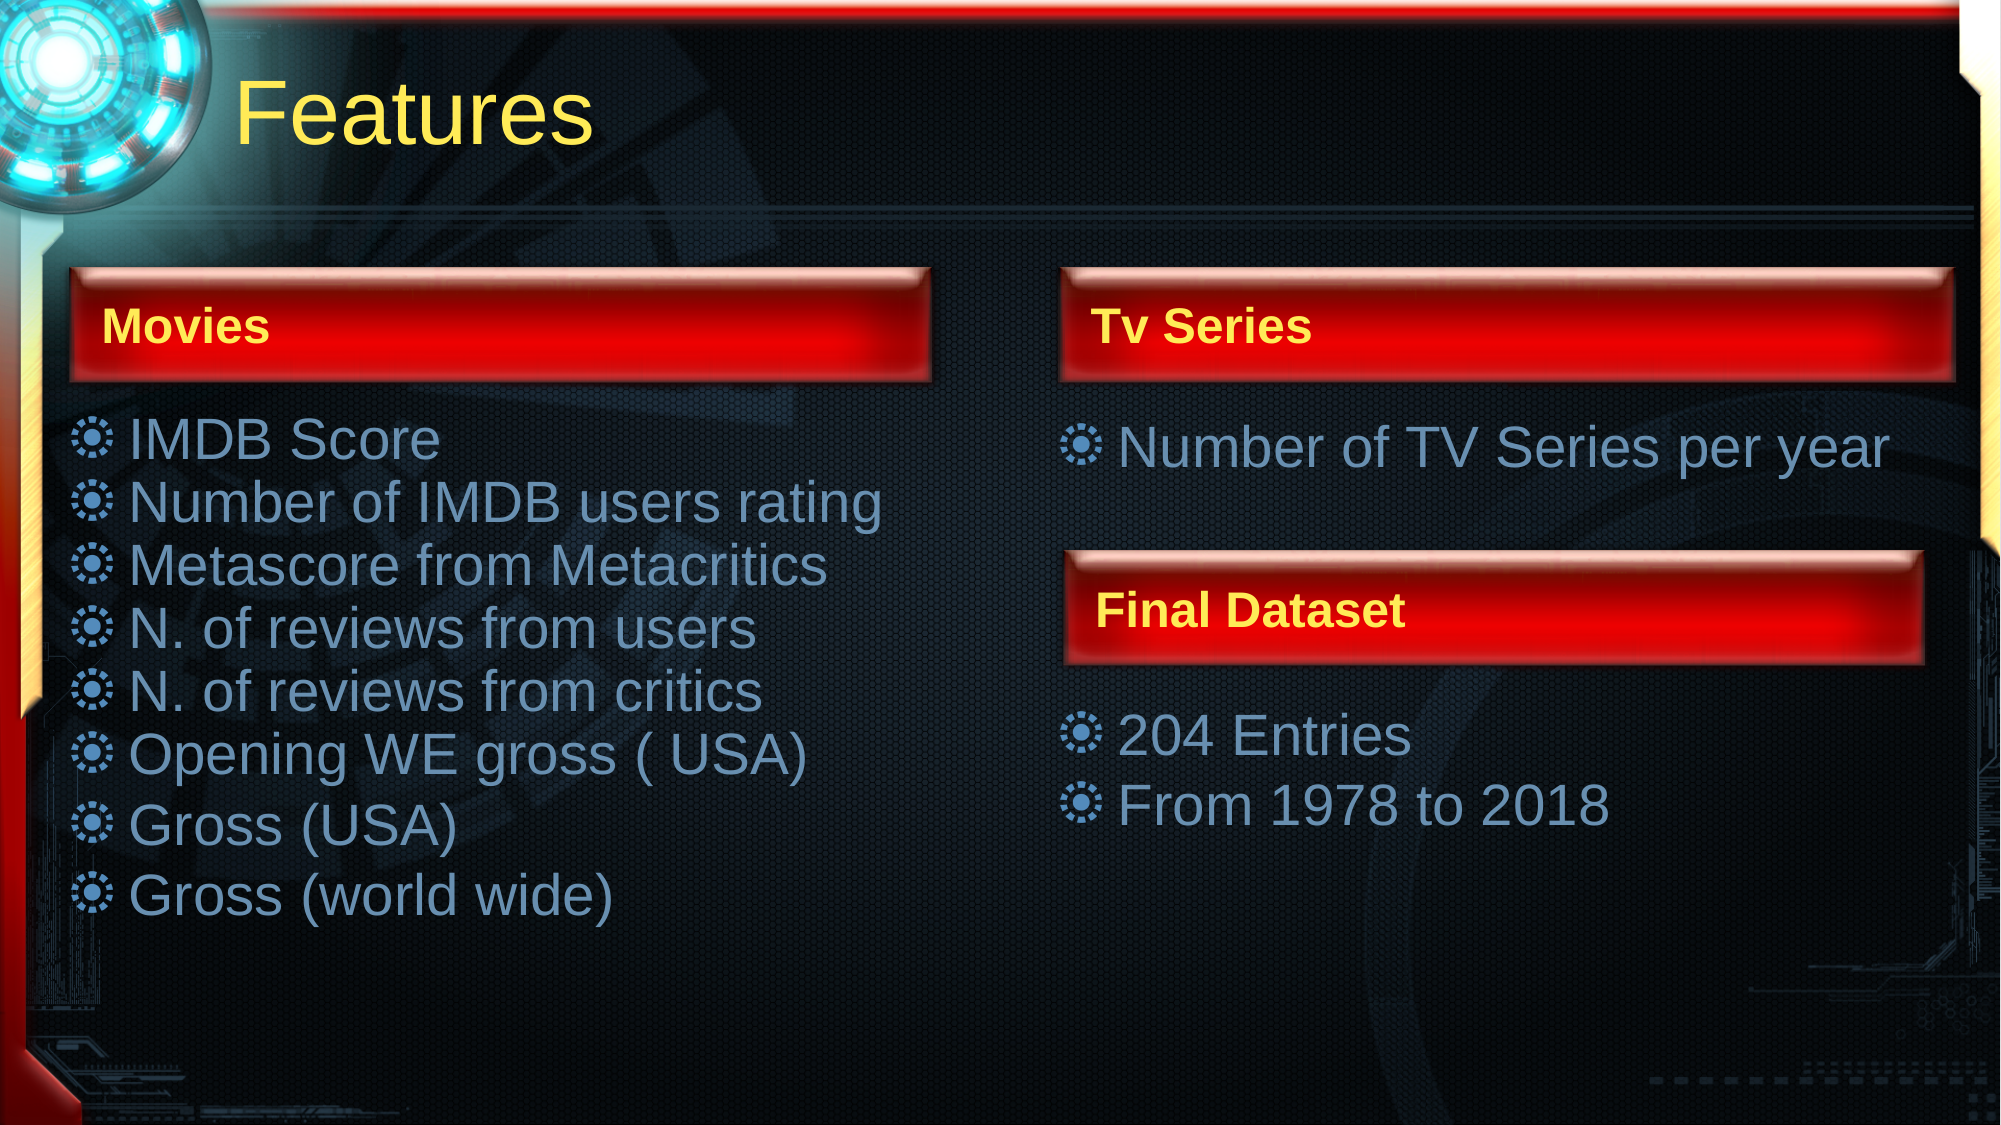

Features
Movies
Tv Series
 IMDB Score
 Number of IMDB users rating
 Metascore from Metacritics
 N. of reviews from users
 N. of reviews from critics
 Opening WE gross ( USA)
 Gross (USA)
 Gross (world wide)
 Number of TV Series per year
Final Dataset
 204 Entries
 From 1978 to 2018